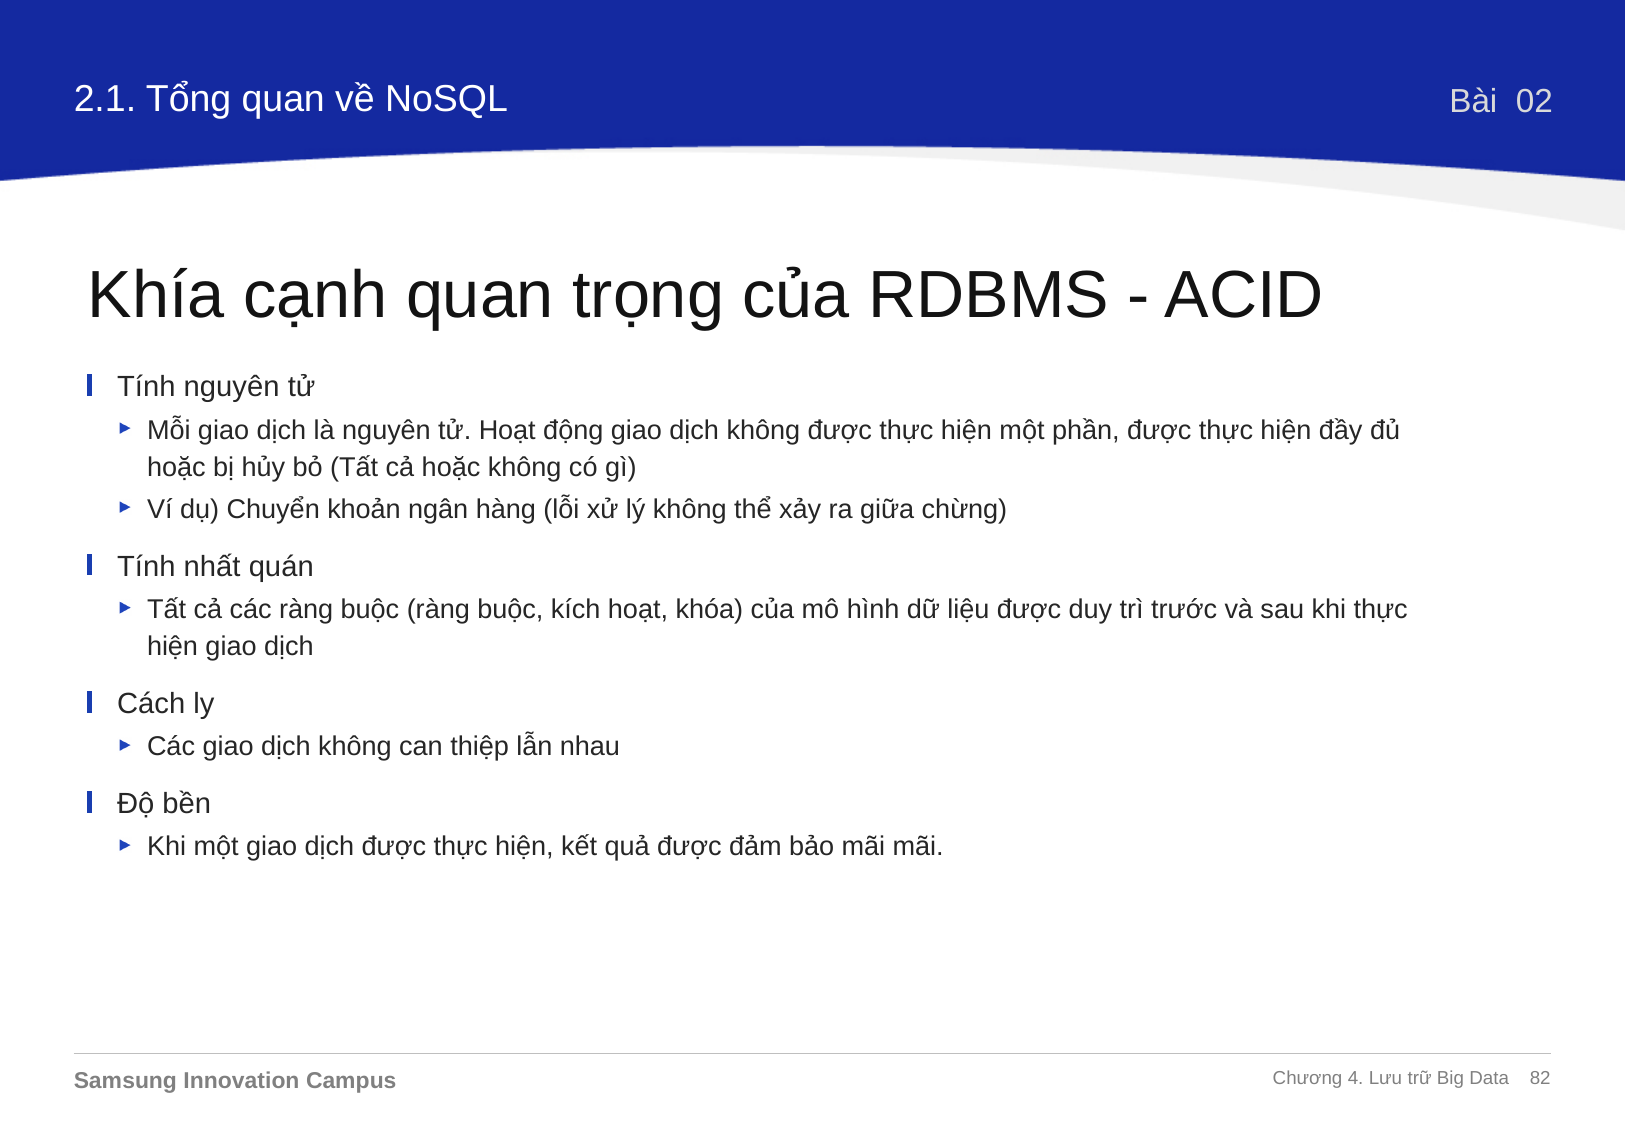

2.1. Tổng quan về NoSQL
Bài  02
Khía cạnh quan trọng của RDBMS - ACID
Tính nguyên tử
Mỗi giao dịch là nguyên tử. Hoạt động giao dịch không được thực hiện một phần, được thực hiện đầy đủ hoặc bị hủy bỏ (Tất cả hoặc không có gì)
Ví dụ) Chuyển khoản ngân hàng (lỗi xử lý không thể xảy ra giữa chừng)
Tính nhất quán
Tất cả các ràng buộc (ràng buộc, kích hoạt, khóa) của mô hình dữ liệu được duy trì trước và sau khi thực hiện giao dịch
Cách ly
Các giao dịch không can thiệp lẫn nhau
Độ bền
Khi một giao dịch được thực hiện, kết quả được đảm bảo mãi mãi.